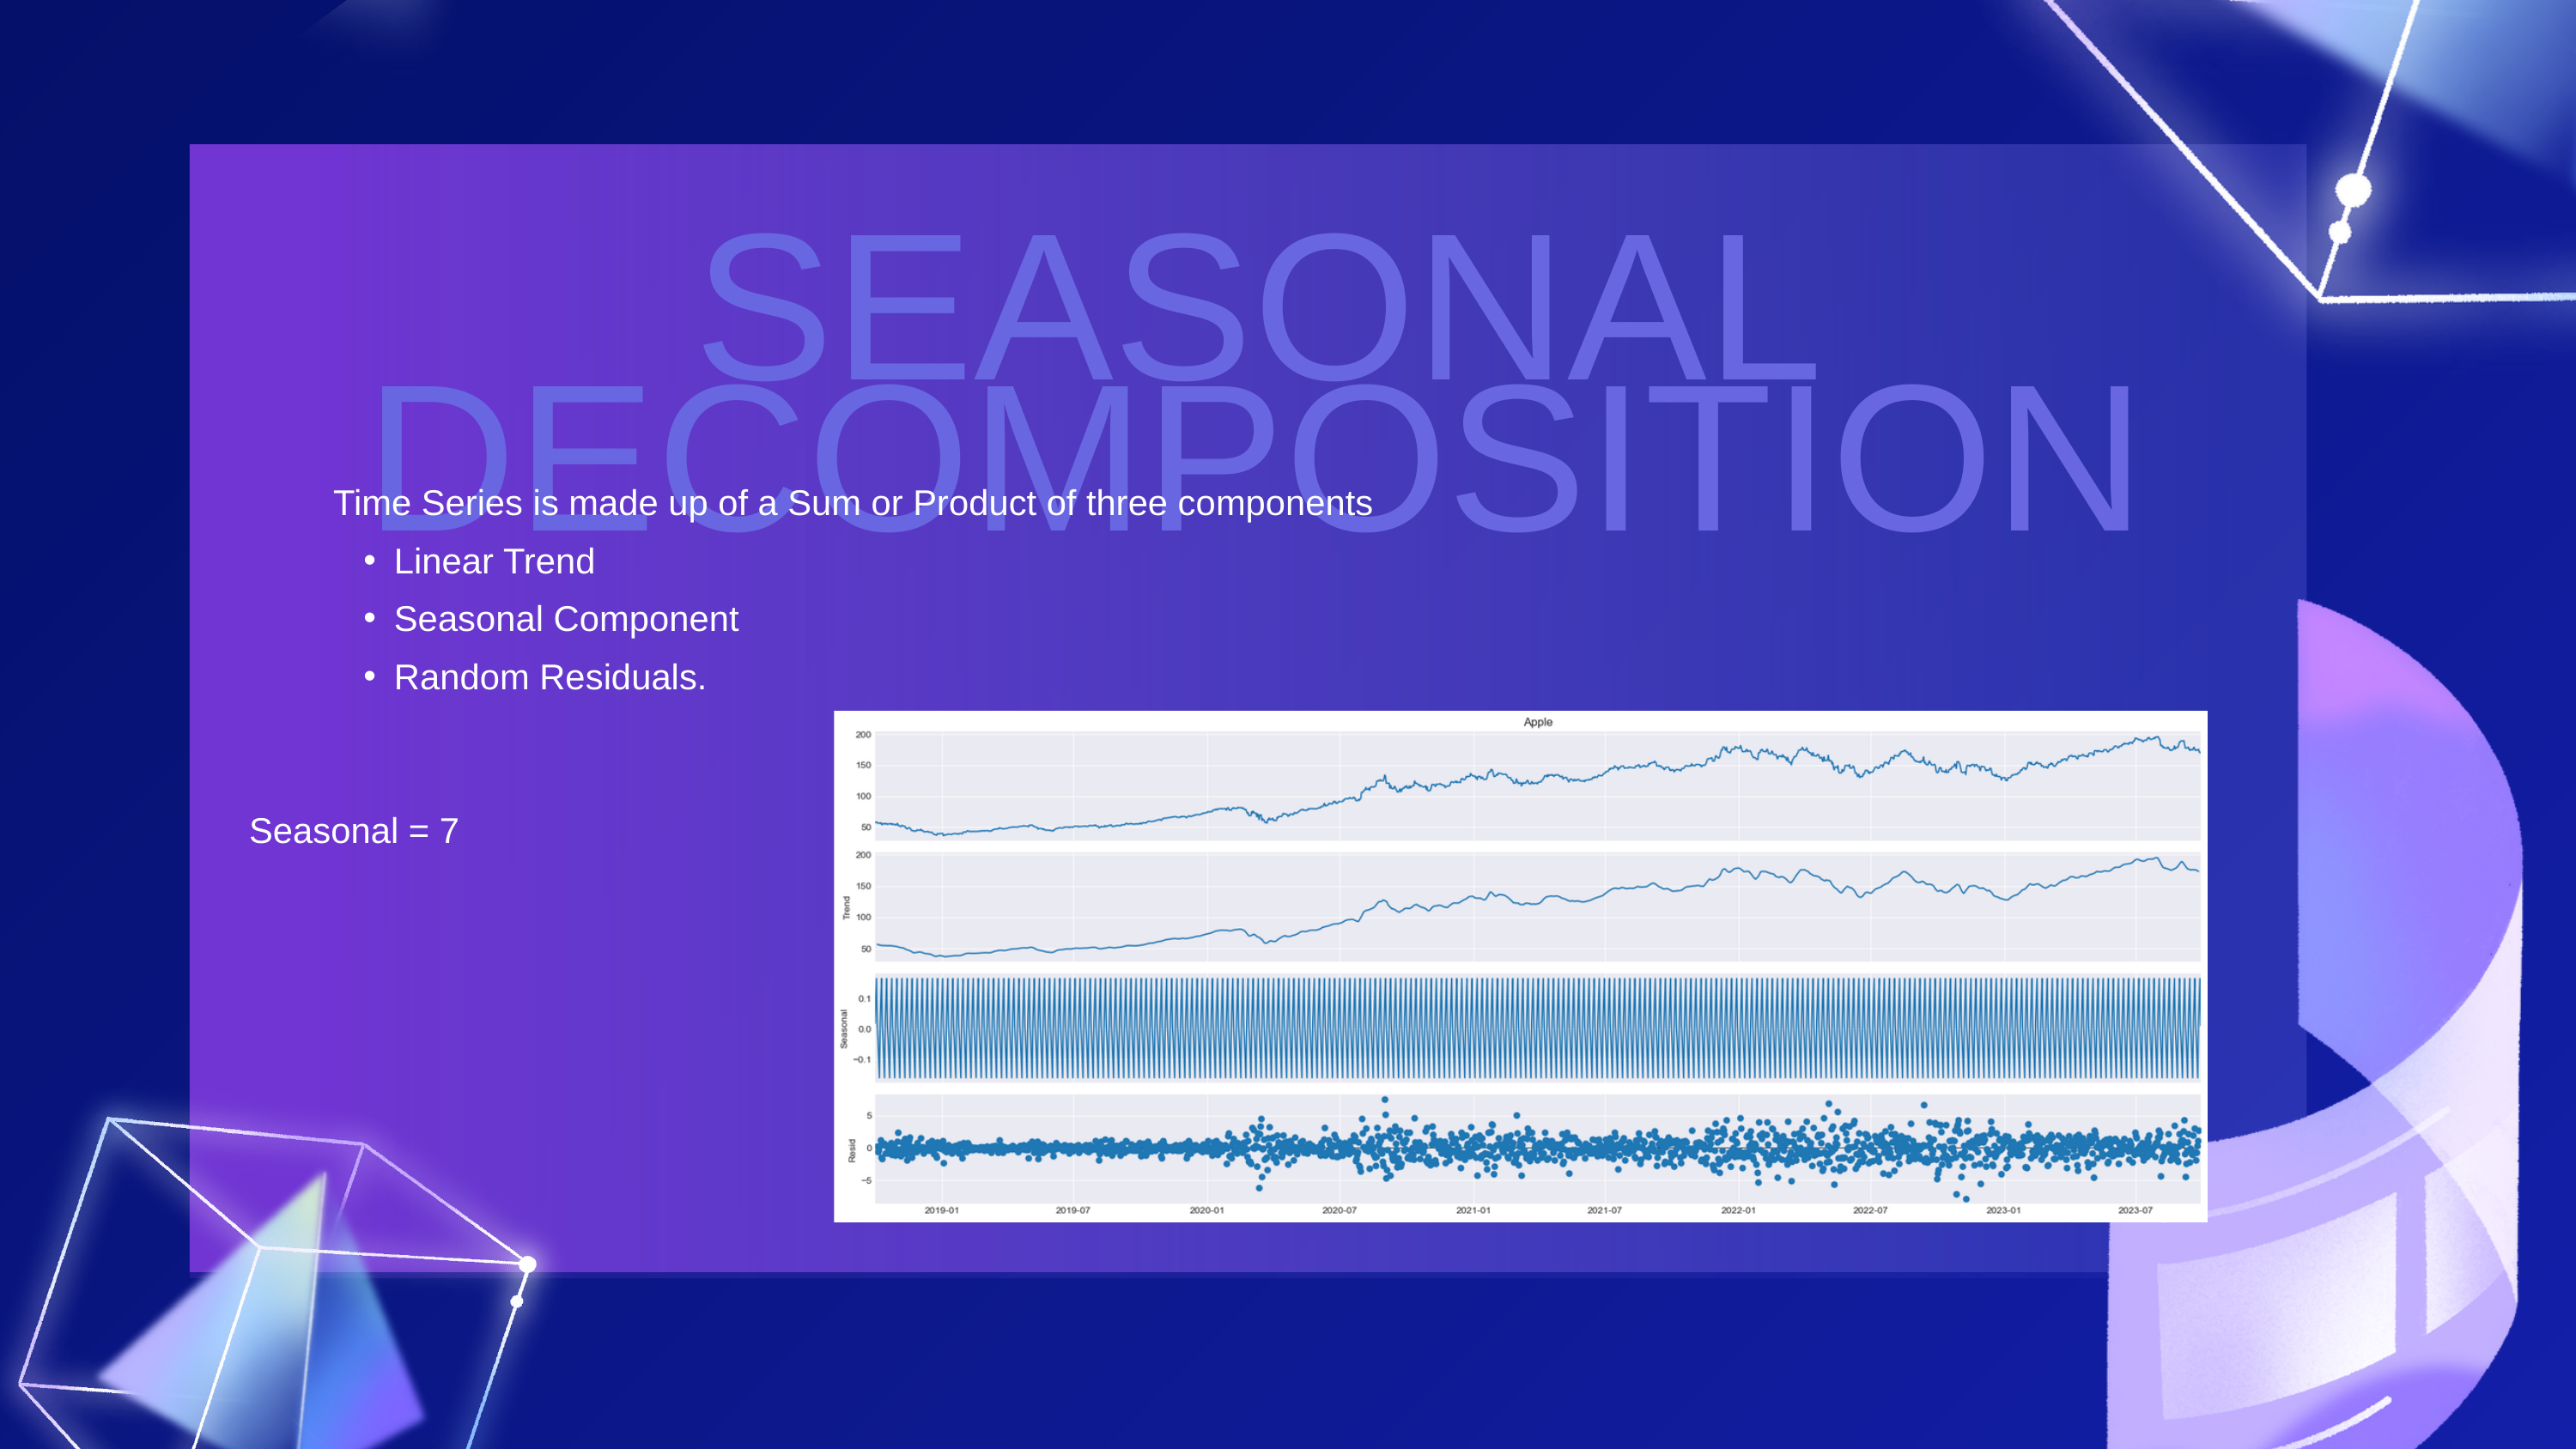

SEASONAL DECOMPOSITION
Time Series is made up of a Sum or Product of three components
Linear Trend
Seasonal Component
Random Residuals.

Seasonal = 7